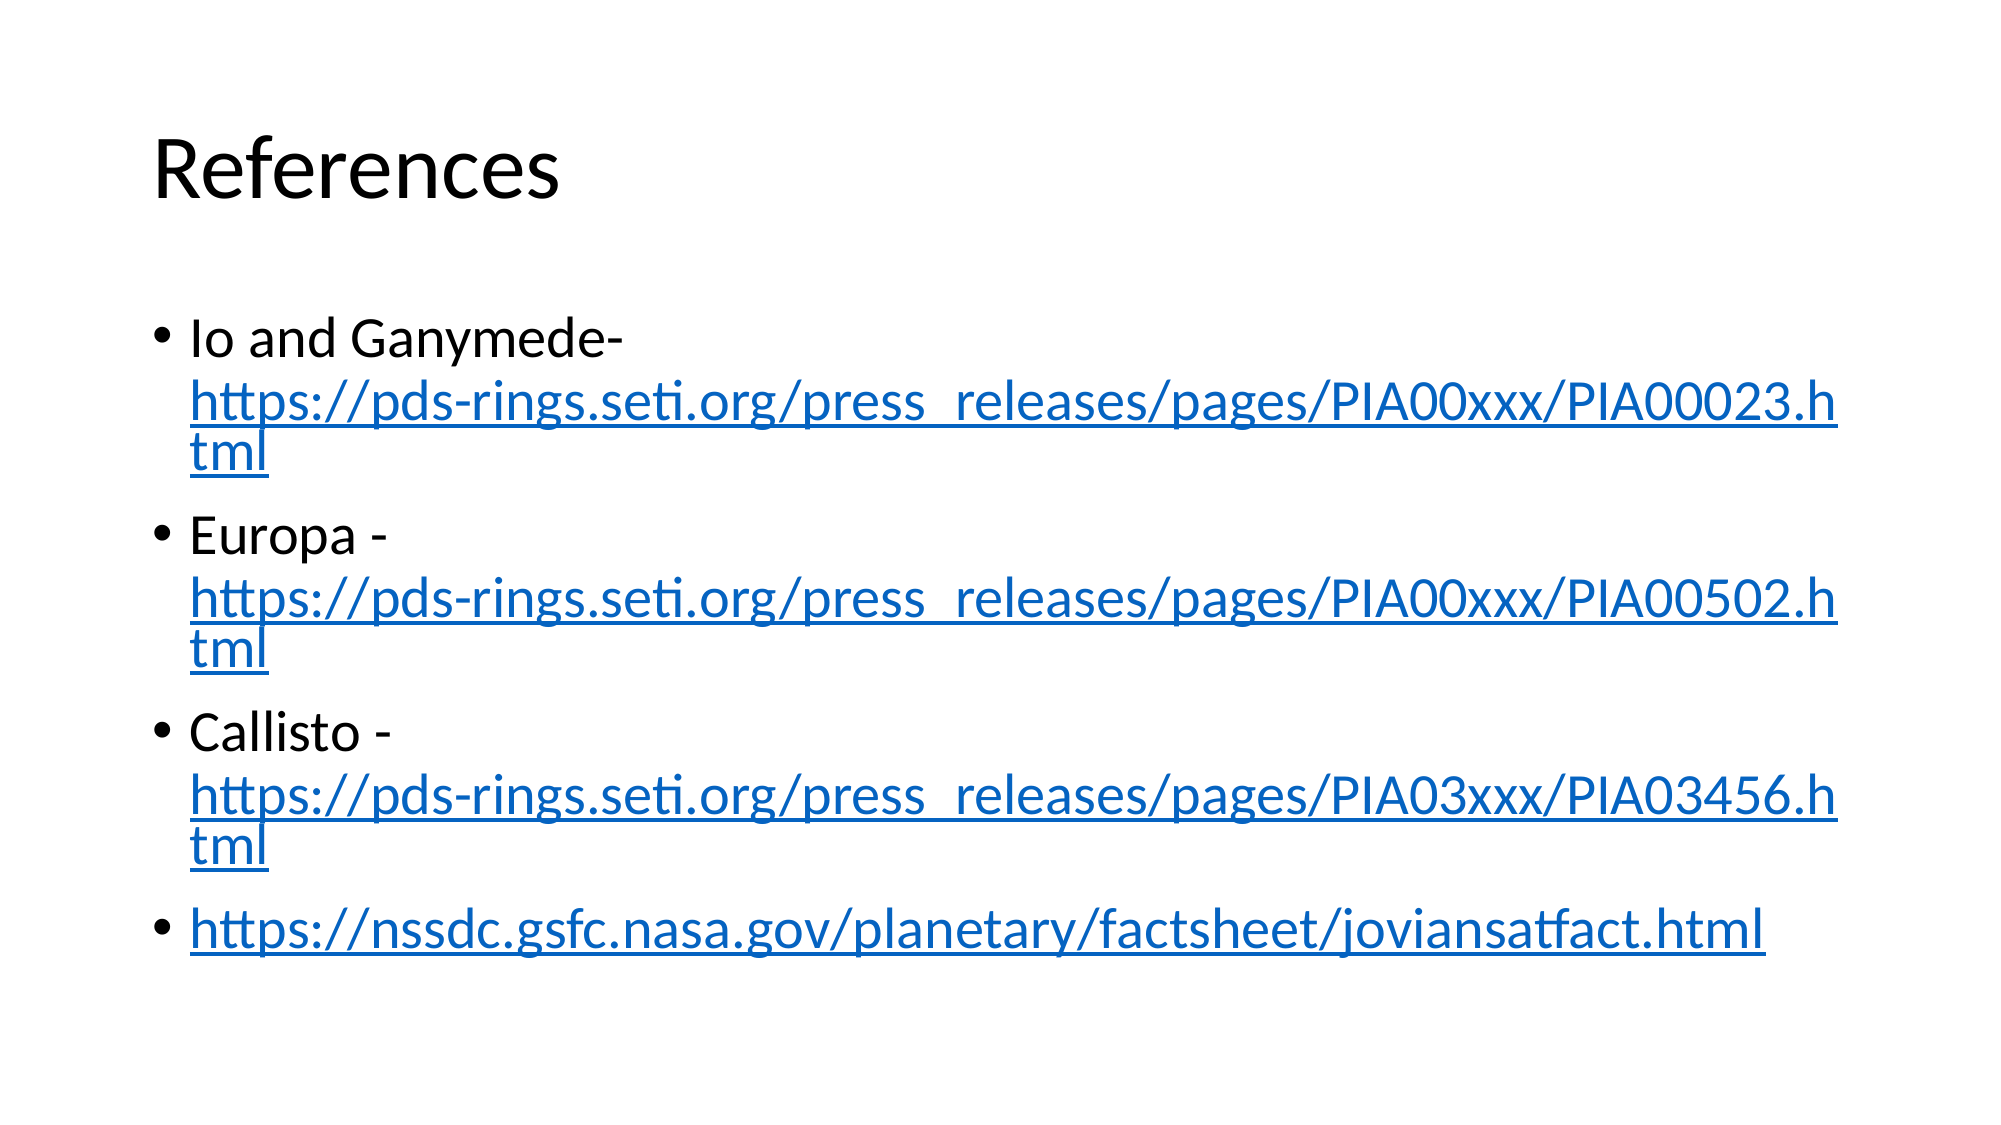

# References
Io and Ganymede- https://pds-rings.seti.org/press_releases/pages/PIA00xxx/PIA00023.html
Europa - https://pds-rings.seti.org/press_releases/pages/PIA00xxx/PIA00502.html
Callisto - https://pds-rings.seti.org/press_releases/pages/PIA03xxx/PIA03456.html
https://nssdc.gsfc.nasa.gov/planetary/factsheet/joviansatfact.html